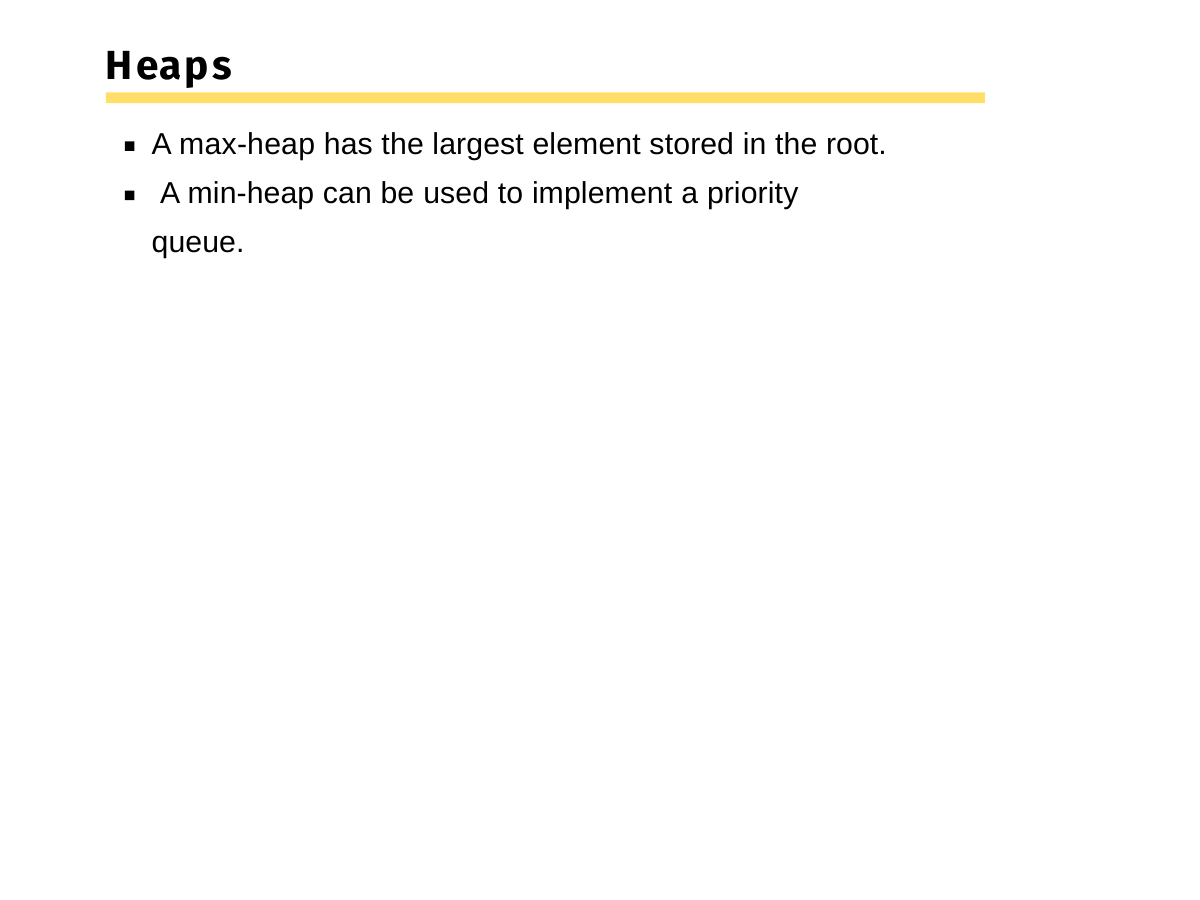

# Heaps

A max-heap has the largest element stored in the root.  A min-heap can be used to implement a priority queue.